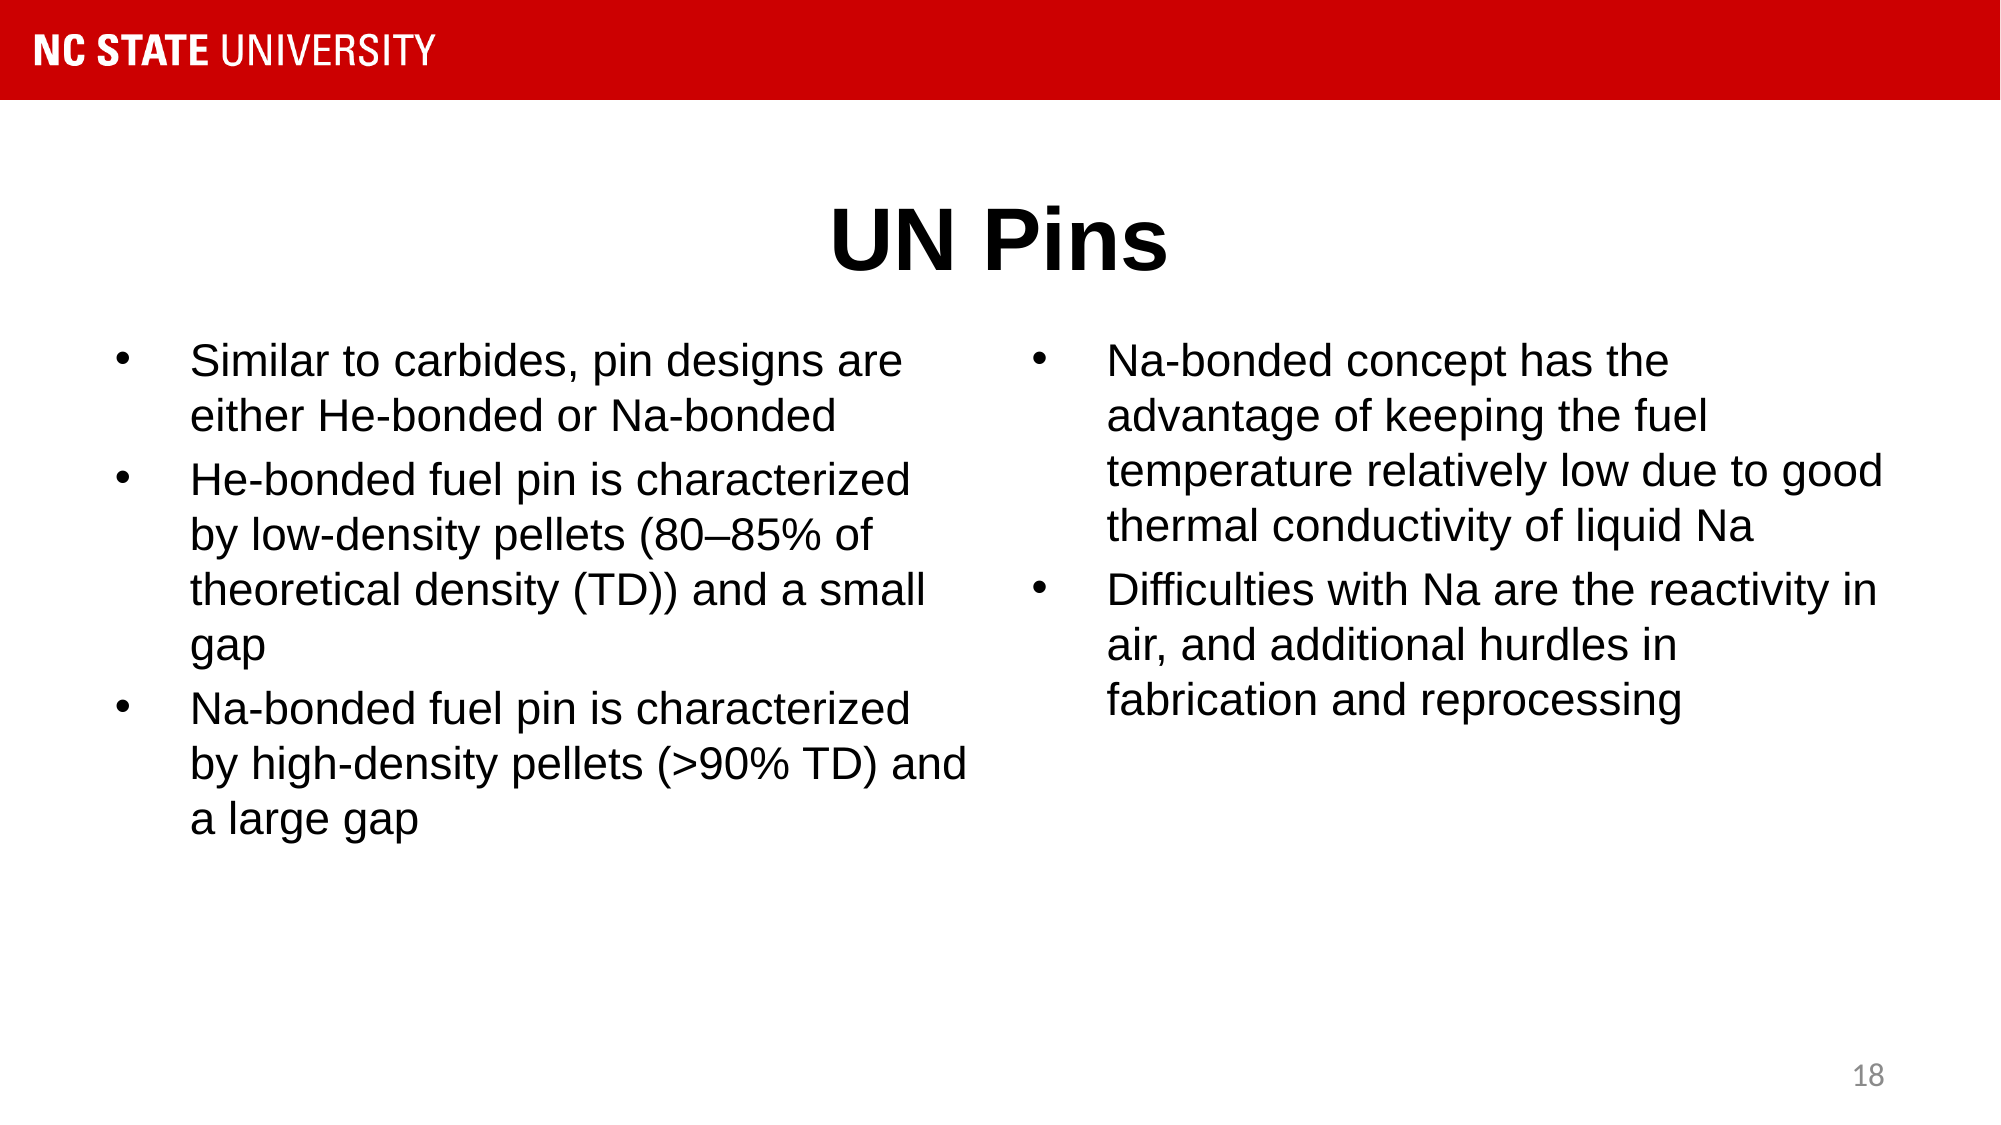

# UN Pins
Similar to carbides, pin designs are either He-bonded or Na-bonded
He-bonded fuel pin is characterized by low-density pellets (80–85% of theoretical density (TD)) and a small gap
Na-bonded fuel pin is characterized by high-density pellets (>90% TD) and a large gap

Na-bonded concept has the advantage of keeping the fuel temperature relatively low due to good thermal conductivity of liquid Na
Difficulties with Na are the reactivity in air, and additional hurdles in fabrication and reprocessing

18